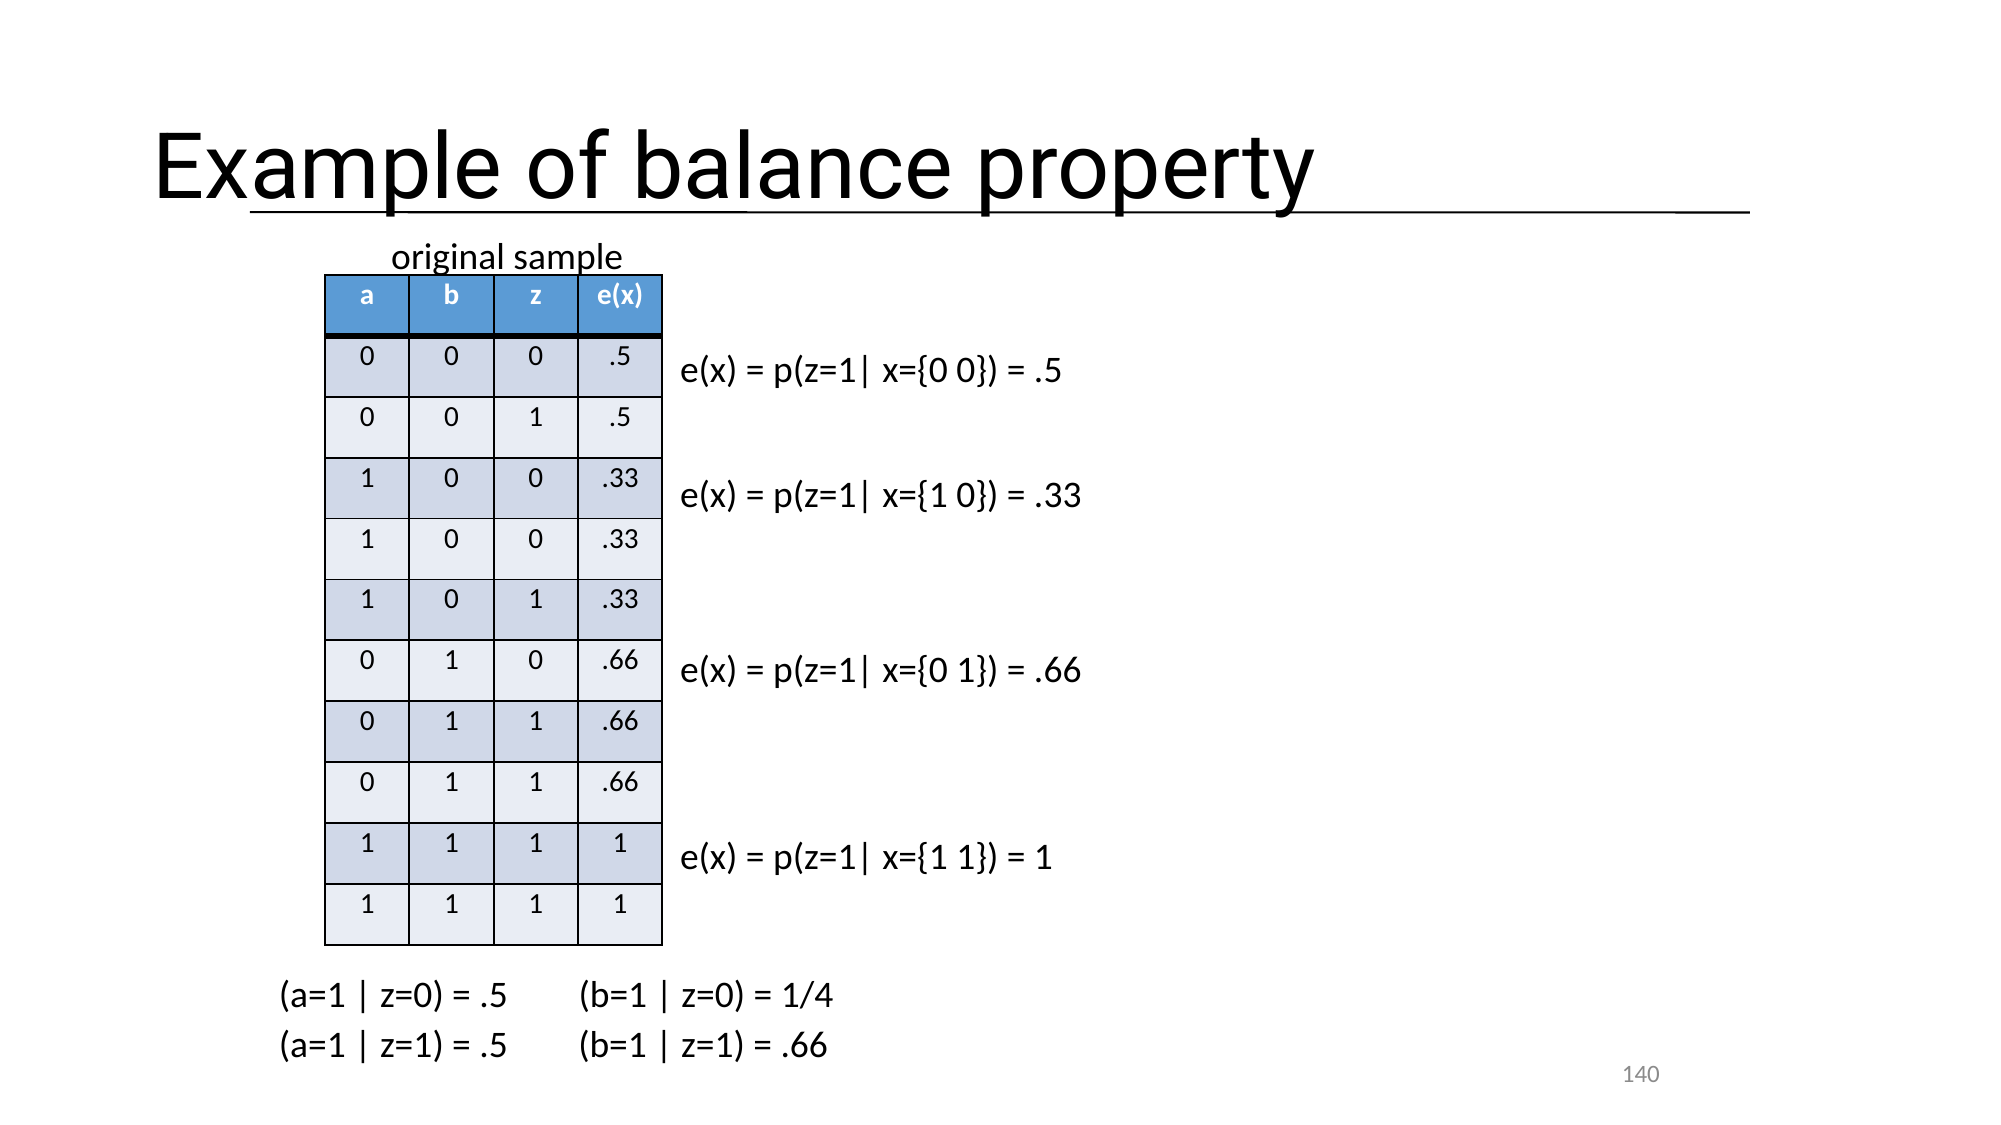

# Example of balance property
original sample
| a | b | z | e(x) |
| --- | --- | --- | --- |
| 0 | 0 | 0 | .5 |
| 0 | 0 | 1 | .5 |
| 1 | 0 | 0 | .33 |
| 1 | 0 | 0 | .33 |
| 1 | 0 | 1 | .33 |
| 0 | 1 | 0 | .66 |
| 0 | 1 | 1 | .66 |
| 0 | 1 | 1 | .66 |
| 1 | 1 | 1 | 1 |
| 1 | 1 | 1 | 1 |
e(x) = p(z=1| x={0 0}) = .5
e(x) = p(z=1| x={1 0}) = .33
e(x) = p(z=1| x={0 1}) = .66
e(x) = p(z=1| x={1 1}) = 1
(a=1 | z=0) = .5
(b=1 | z=0) = 1/4
(a=1 | z=1) = .5
(b=1 | z=1) = .66
140